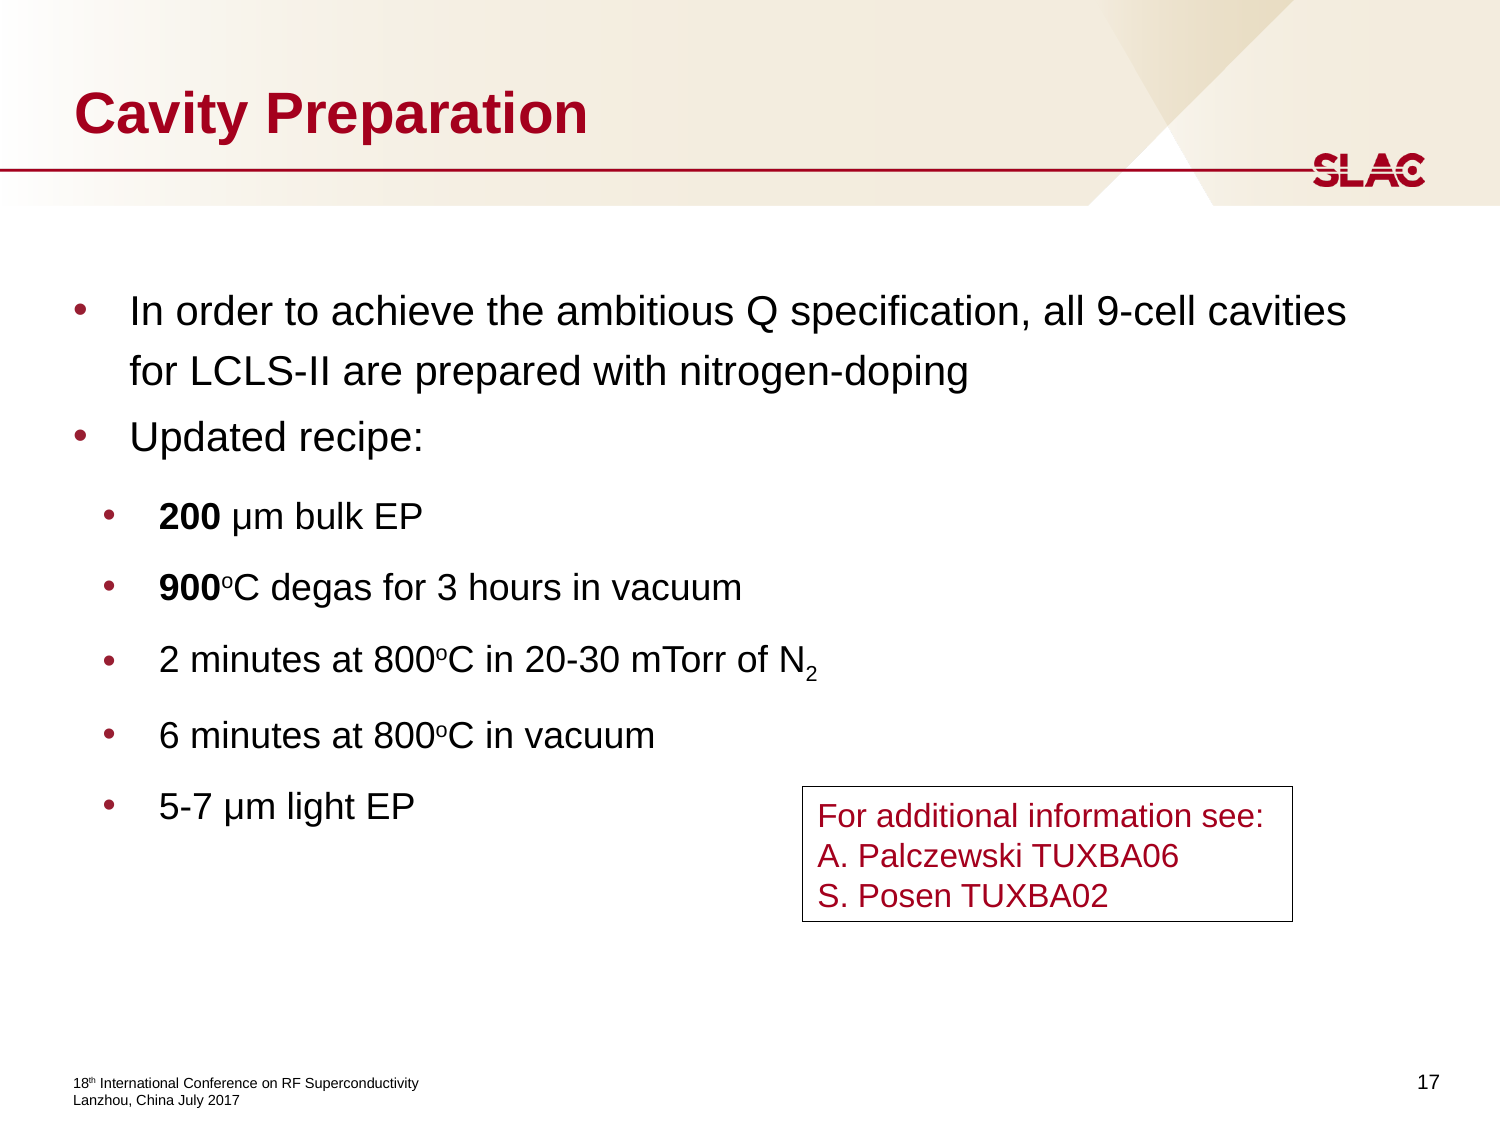

# Cavity Preparation
In order to achieve the ambitious Q specification, all 9-cell cavities for LCLS-II are prepared with nitrogen-doping
Updated recipe:
200 μm bulk EP
900oC degas for 3 hours in vacuum
2 minutes at 800oC in 20-30 mTorr of N2
6 minutes at 800oC in vacuum
5-7 μm light EP

For additional information see:
A. Palczewski TUXBA06
S. Posen TUXBA02
17
18th International Conference on RF Superconductivity
Lanzhou, China July 2017